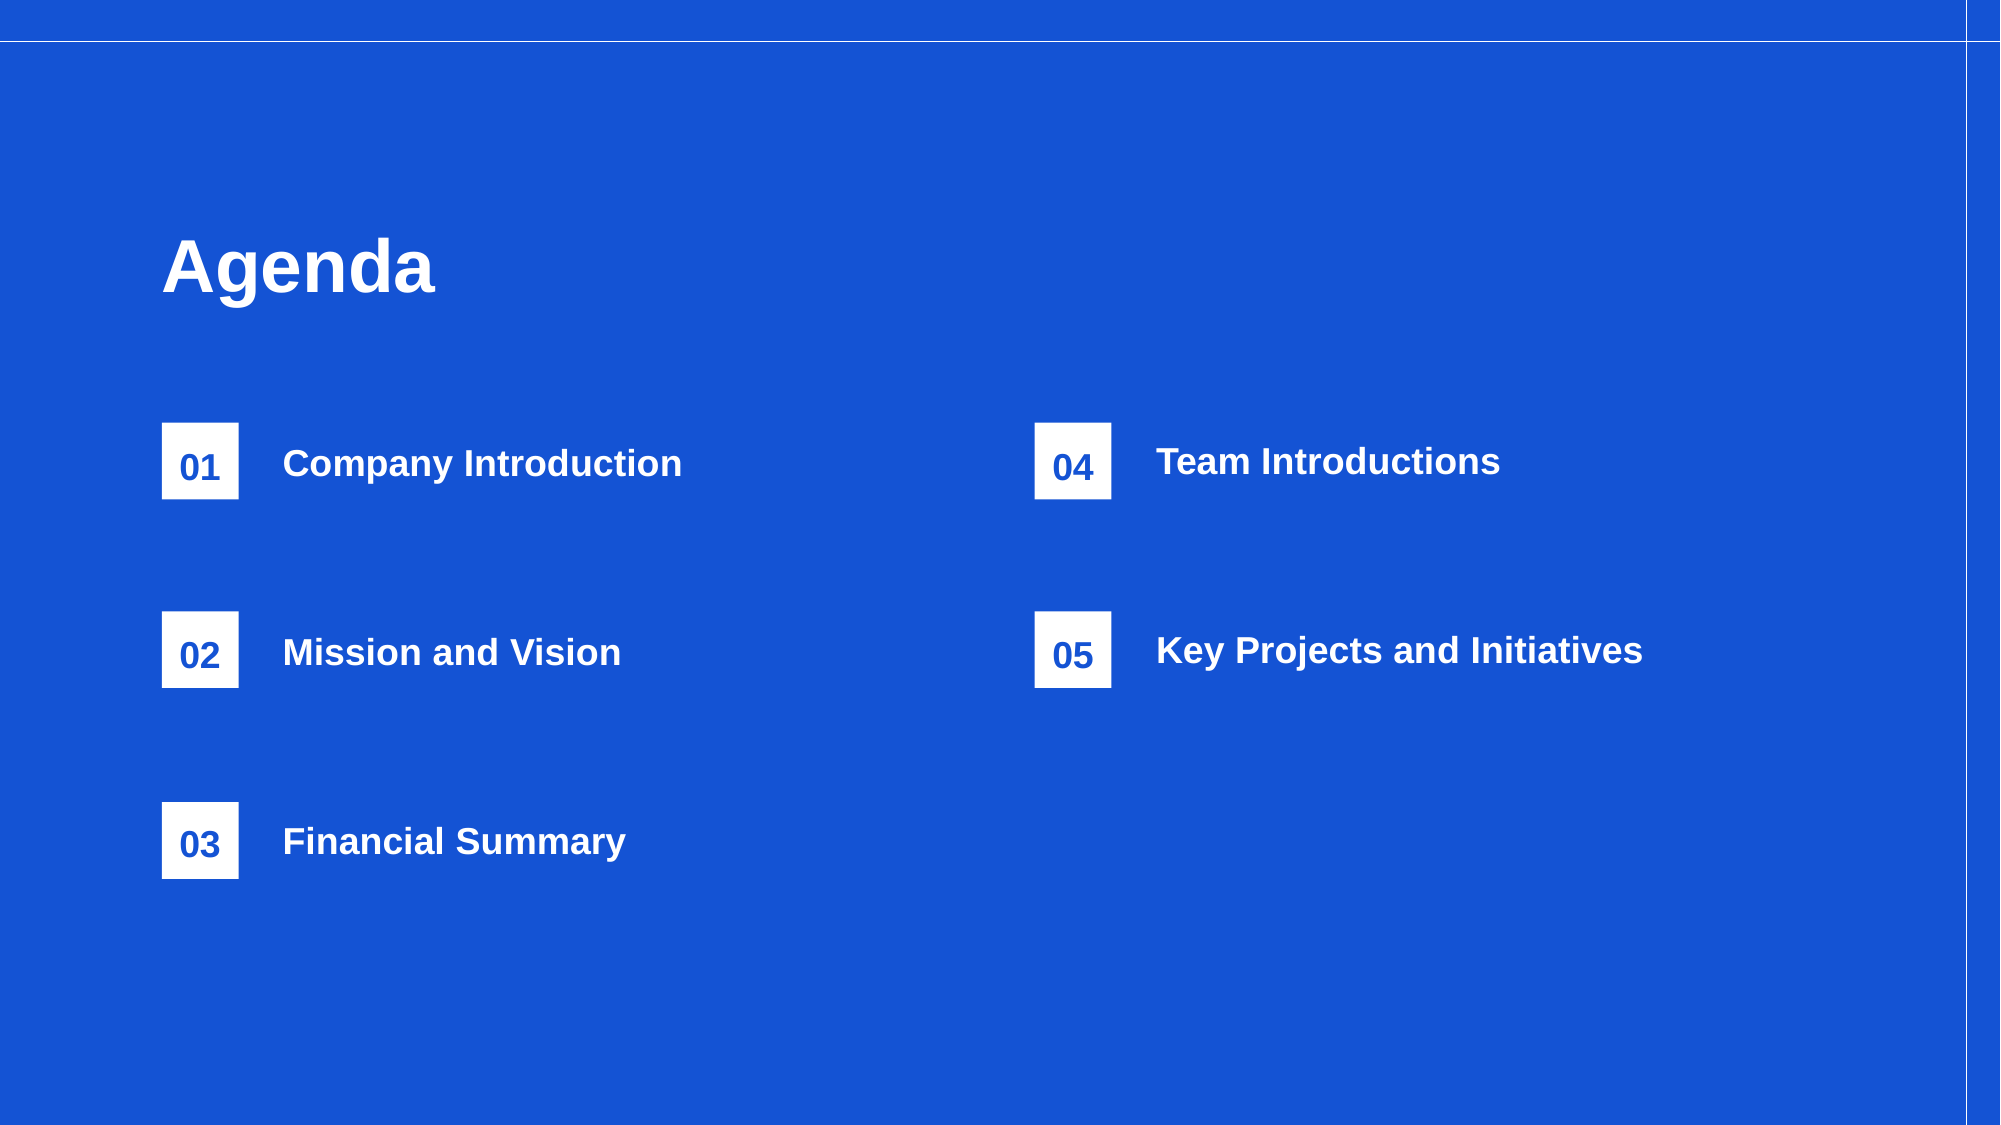

# Agenda
Team Introductions
Company Introduction
01
04
Key Projects and Initiatives
Mission and Vision
02
05
Financial Summary
03